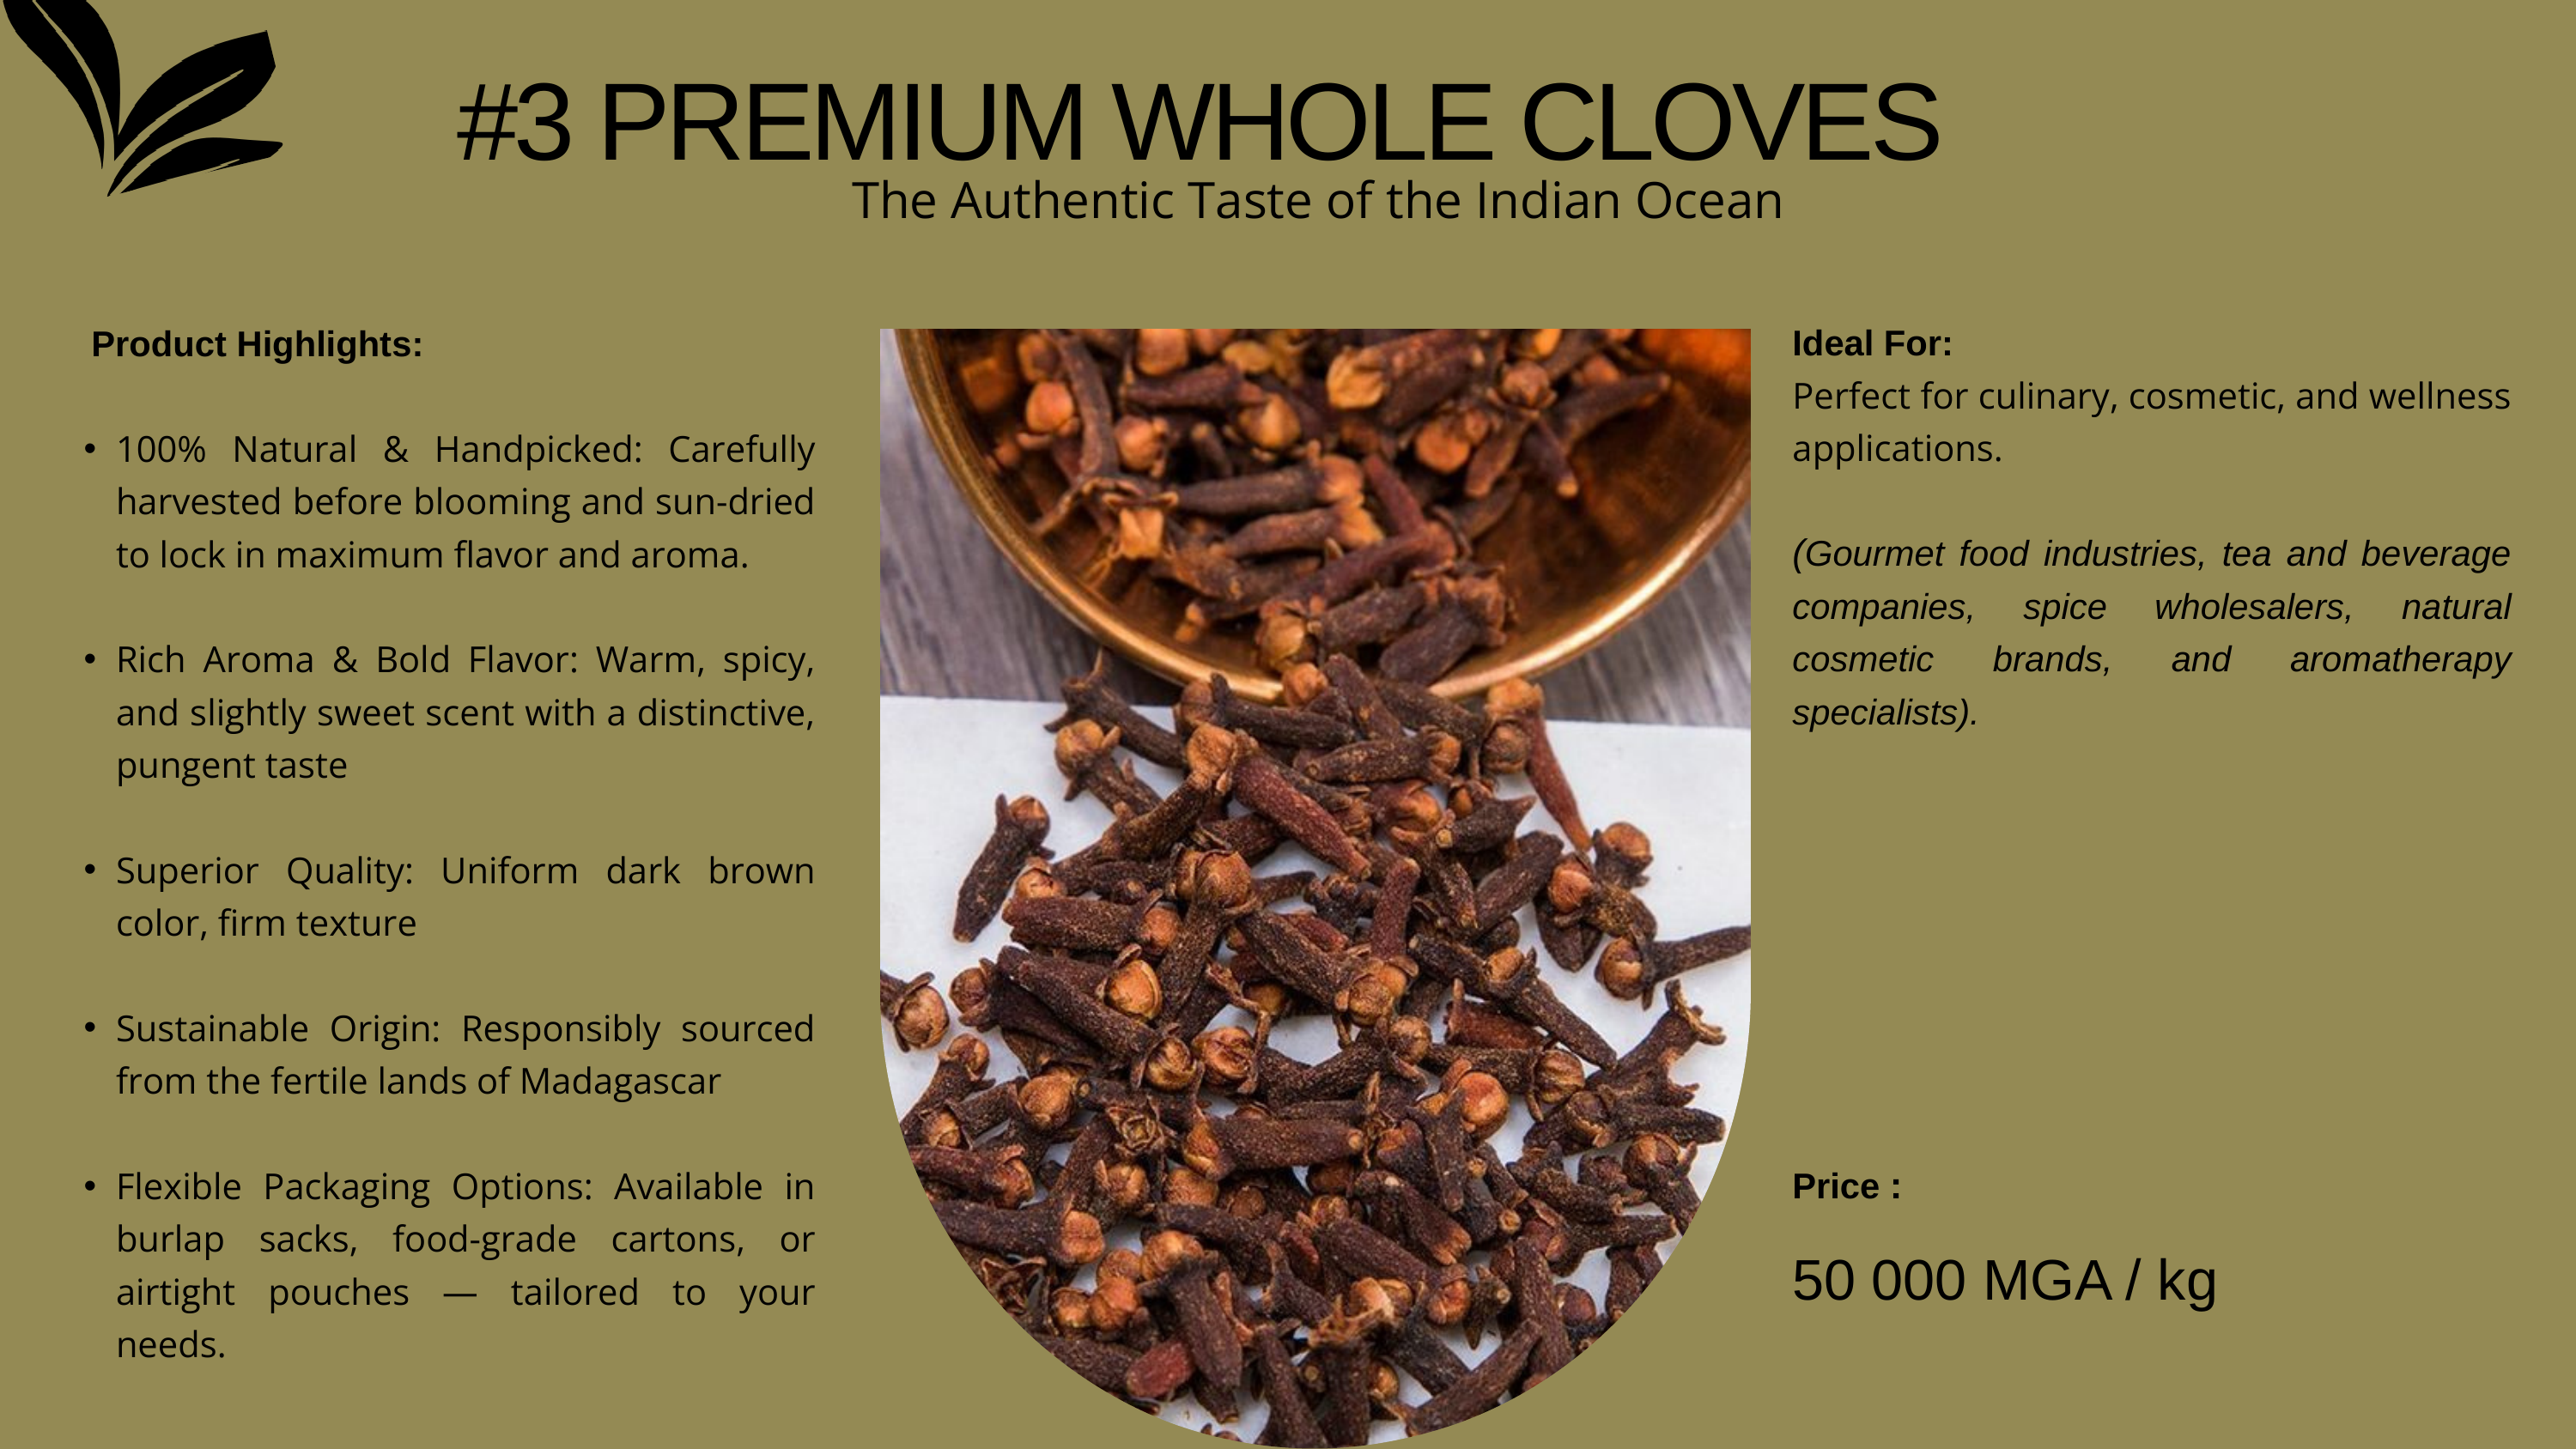

#3 PREMIUM WHOLE CLOVES
The Authentic Taste of the Indian Ocean
Ideal For:
Perfect for culinary, cosmetic, and wellness applications.

(Gourmet food industries, tea and beverage companies, spice wholesalers, natural cosmetic brands, and aromatherapy specialists).

Price :

50 000 MGA / kg
    Product Highlights:

100% Natural & Handpicked: Carefully harvested before blooming and sun-dried to lock in maximum flavor and aroma.

Rich Aroma & Bold Flavor: Warm, spicy, and slightly sweet scent with a distinctive, pungent taste

Superior Quality: Uniform dark brown color, firm texture

Sustainable Origin: Responsibly sourced from the fertile lands of Madagascar

Flexible Packaging Options: Available in burlap sacks, food-grade cartons, or airtight pouches — tailored to your needs.